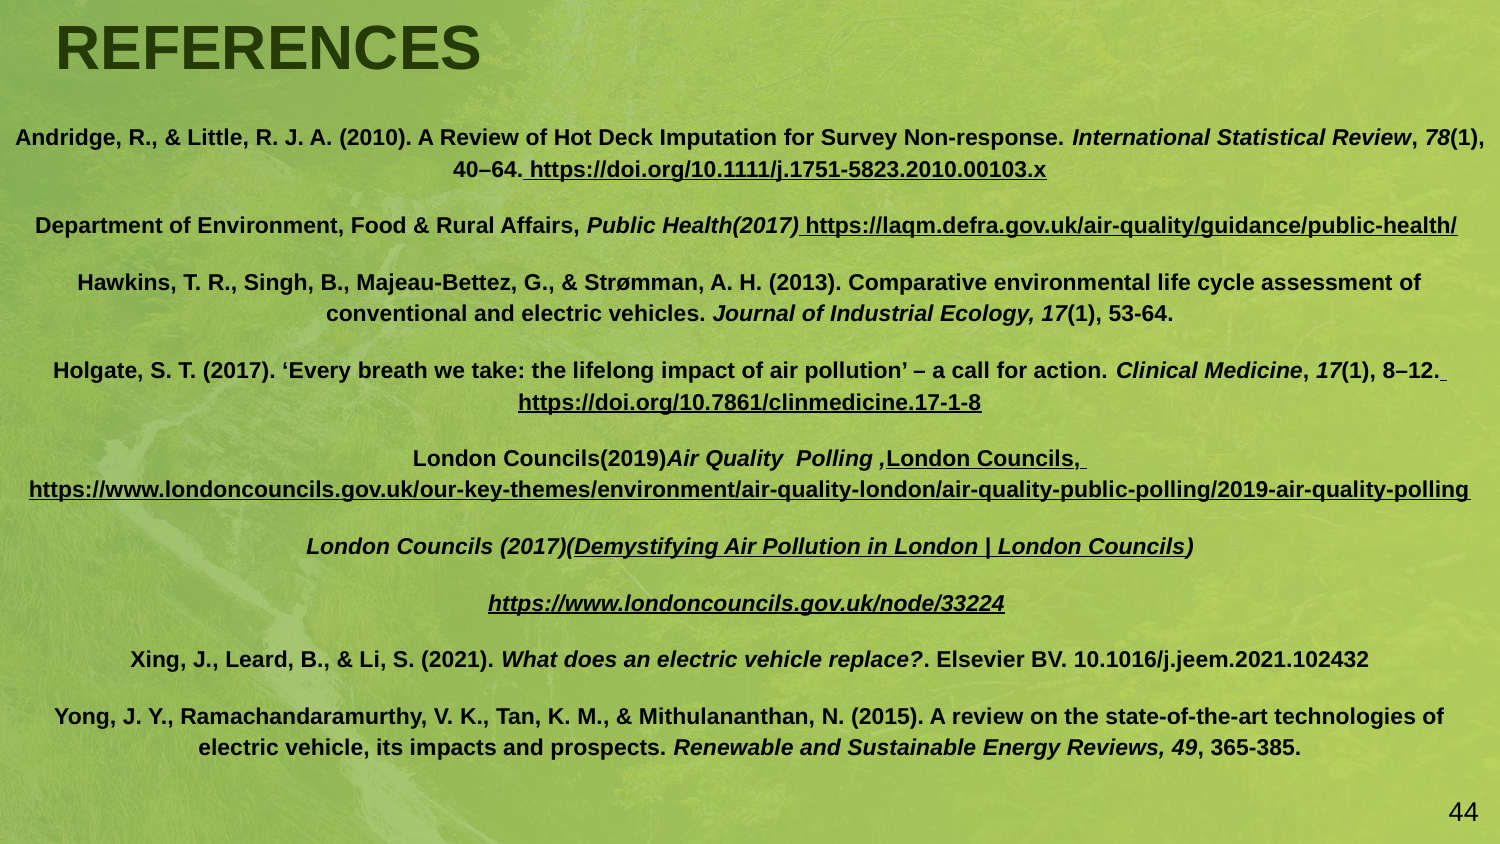

# REFERENCES
Andridge, R., & Little, R. J. A. (2010). A Review of Hot Deck Imputation for Survey Non-response. International Statistical Review, 78(1), 40–64. https://doi.org/10.1111/j.1751-5823.2010.00103.x
Department of Environment, Food & Rural Affairs, Public Health(2017) https://laqm.defra.gov.uk/air-quality/guidance/public-health/
Hawkins, T. R., Singh, B., Majeau‐Bettez, G., & Strømman, A. H. (2013). Comparative environmental life cycle assessment of conventional and electric vehicles. Journal of Industrial Ecology, 17(1), 53-64.
Holgate, S. T. (2017). ‘Every breath we take: the lifelong impact of air pollution’ – a call for action. Clinical Medicine, 17(1), 8–12. https://doi.org/10.7861/clinmedicine.17-1-8
London Councils(2019)Air Quality  Polling ,London Councils, https://www.londoncouncils.gov.uk/our-key-themes/environment/air-quality-london/air-quality-public-polling/2019-air-quality-polling
London Councils (2017)(Demystifying Air Pollution in London | London Councils)
https://www.londoncouncils.gov.uk/node/33224
Xing, J., Leard, B., & Li, S. (2021). What does an electric vehicle replace?. Elsevier BV. 10.1016/j.jeem.2021.102432
Yong, J. Y., Ramachandaramurthy, V. K., Tan, K. M., & Mithulananthan, N. (2015). A review on the state-of-the-art technologies of electric vehicle, its impacts and prospects. Renewable and Sustainable Energy Reviews, 49, 365-385.
44